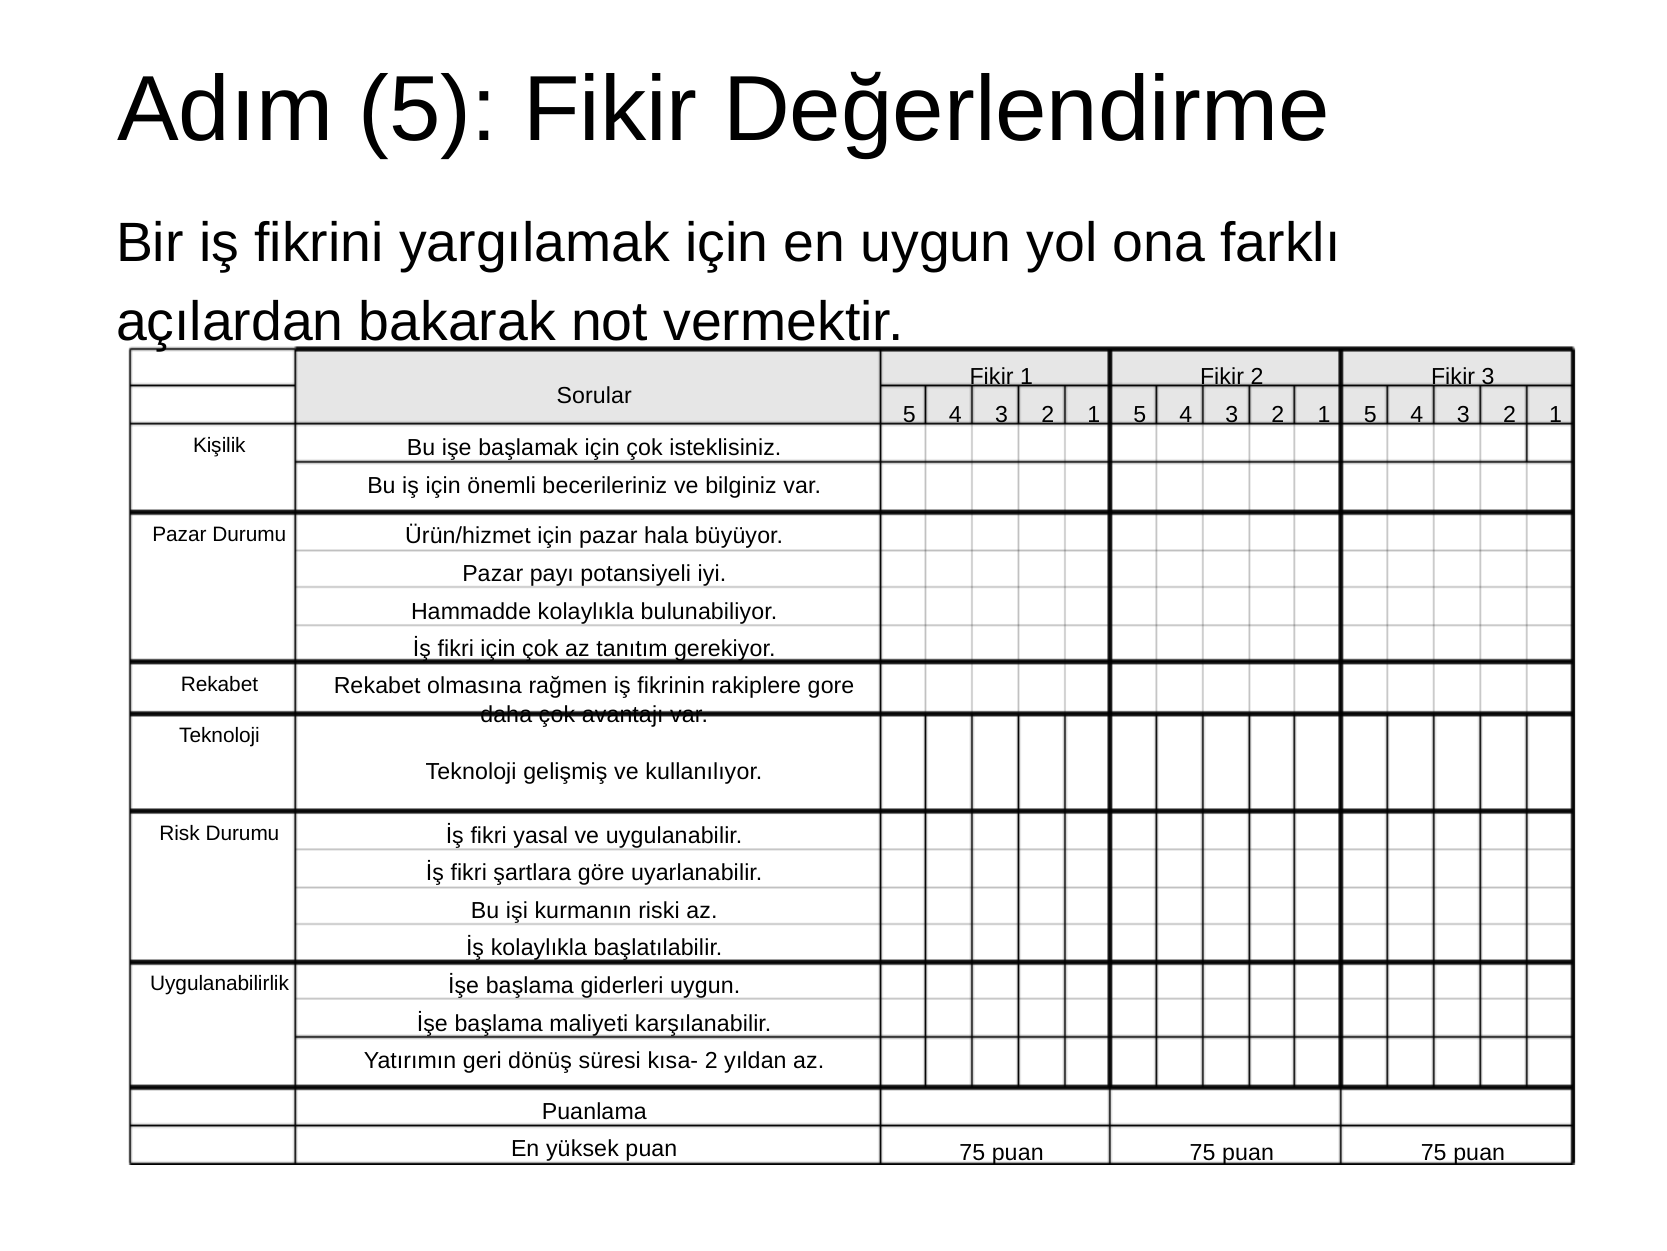

# Adım (5): Fikir Değerlendirme
Bir iş fikrini yargılamak için en uygun yol ona farklı açılardan bakarak not vermektir.

Sorular
Fikir 1
Fikir 2
Fikir 3
5
4
3
2
1
5
4
3
2
1
5
4
3
2
1
Kişilik
Bu işe başlamak için çok isteklisiniz.
Bu iş için önemli becerileriniz ve bilginiz var.
Pazar Durumu
Ürün/hizmet için pazar hala büyüyor.
Pazar payı potansiyeli iyi.
Hammadde kolaylıkla bulunabiliyor.
İş fikri için çok az tanıtım gerekiyor.
Rekabet
Rekabet olmasına rağmen iş fikrinin rakiplere gore daha çok avantajı var.
Teknoloji
Teknoloji gelişmiş ve kullanılıyor.
Risk Durumu
İş fikri yasal ve uygulanabilir.
İş fikri şartlara göre uyarlanabilir.
Bu işi kurmanın riski az.
İş kolaylıkla başlatılabilir.
Uygulanabilirlik
İşe başlama giderleri uygun.
İşe başlama maliyeti karşılanabilir.
Yatırımın geri dönüş süresi kısa- 2 yıldan az.
Puanlama
En yüksek puan
75 puan
75 puan
75 puan